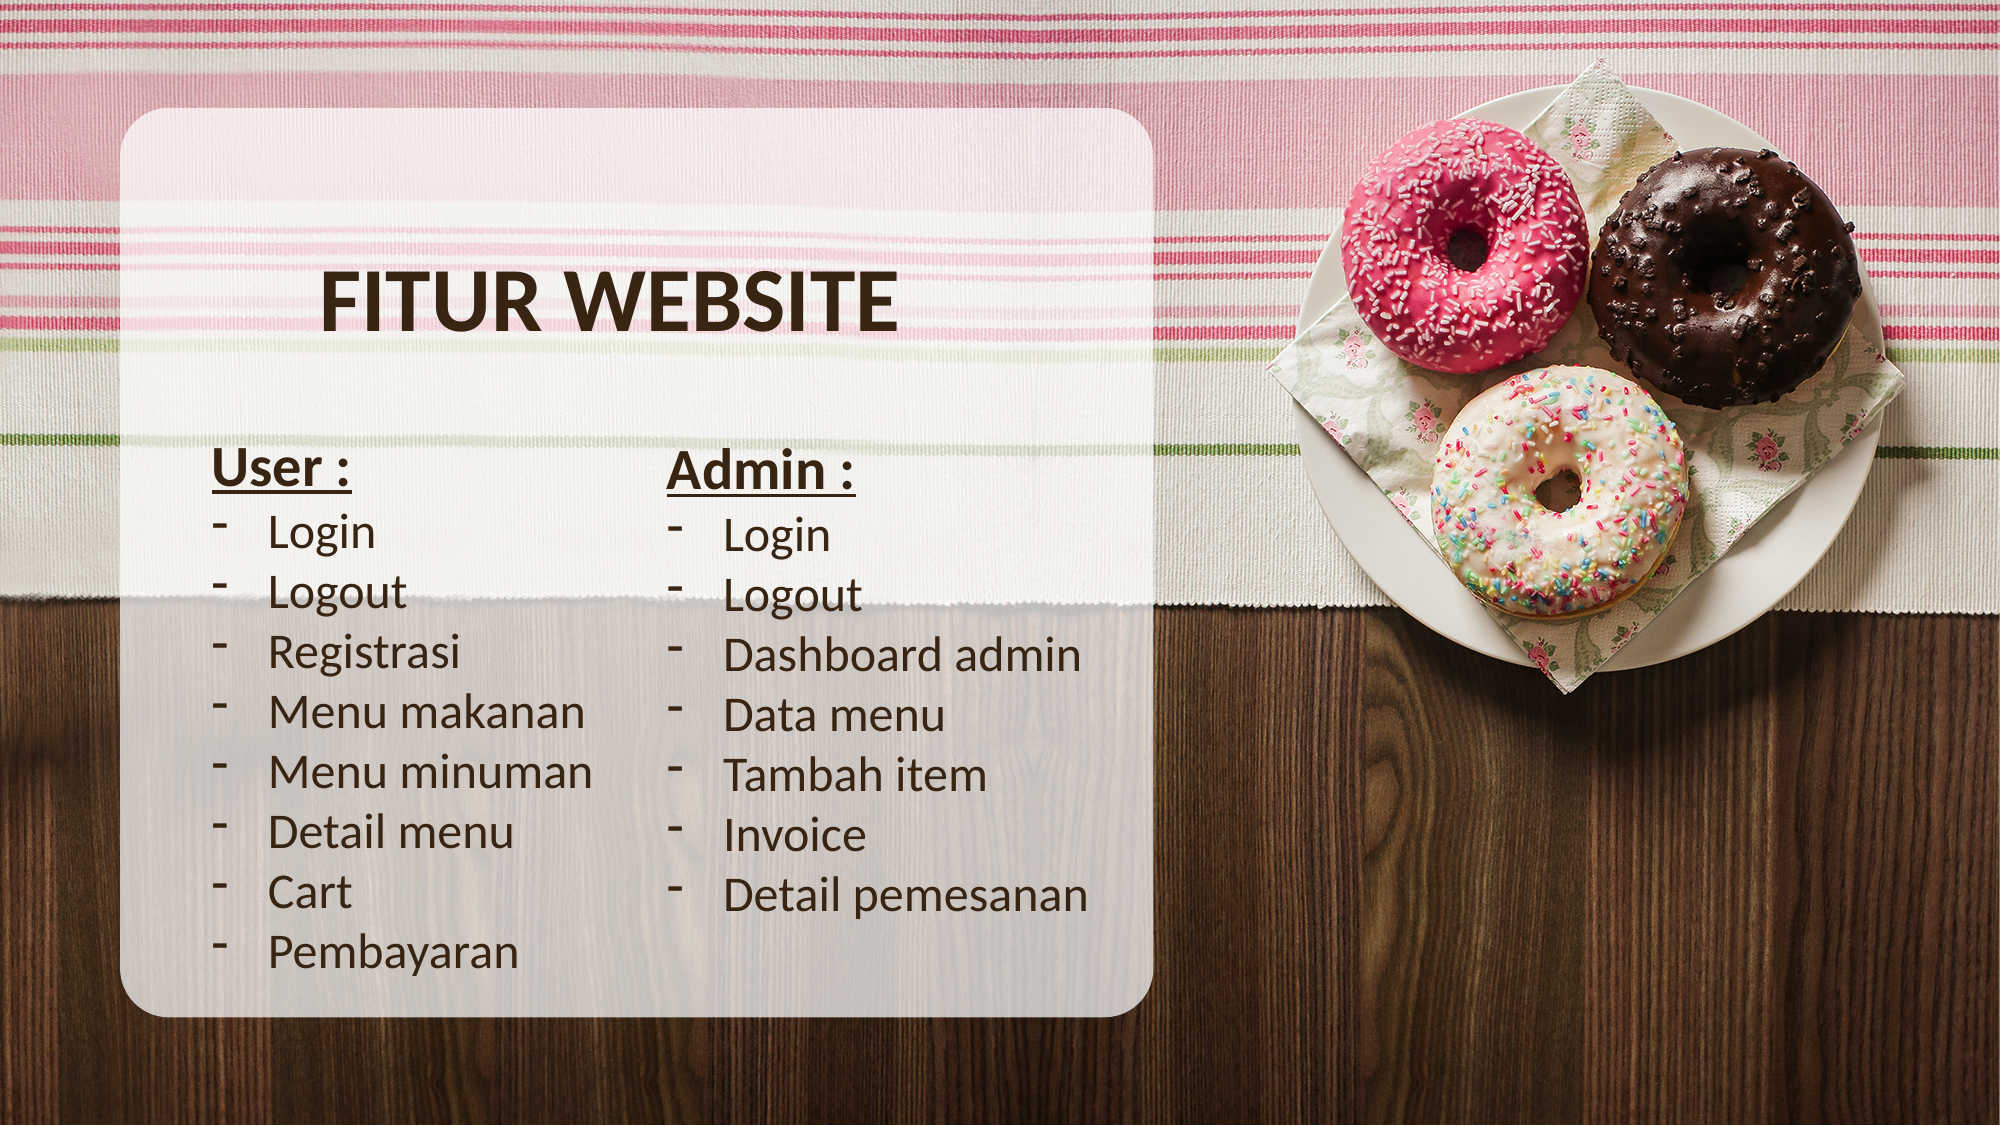

FITUR WEBSITE
User :
Login
Logout
Registrasi
Menu makanan
Menu minuman
Detail menu
Cart
Pembayaran
Admin :
Login
Logout
Dashboard admin
Data menu
Tambah item
Invoice
Detail pemesanan